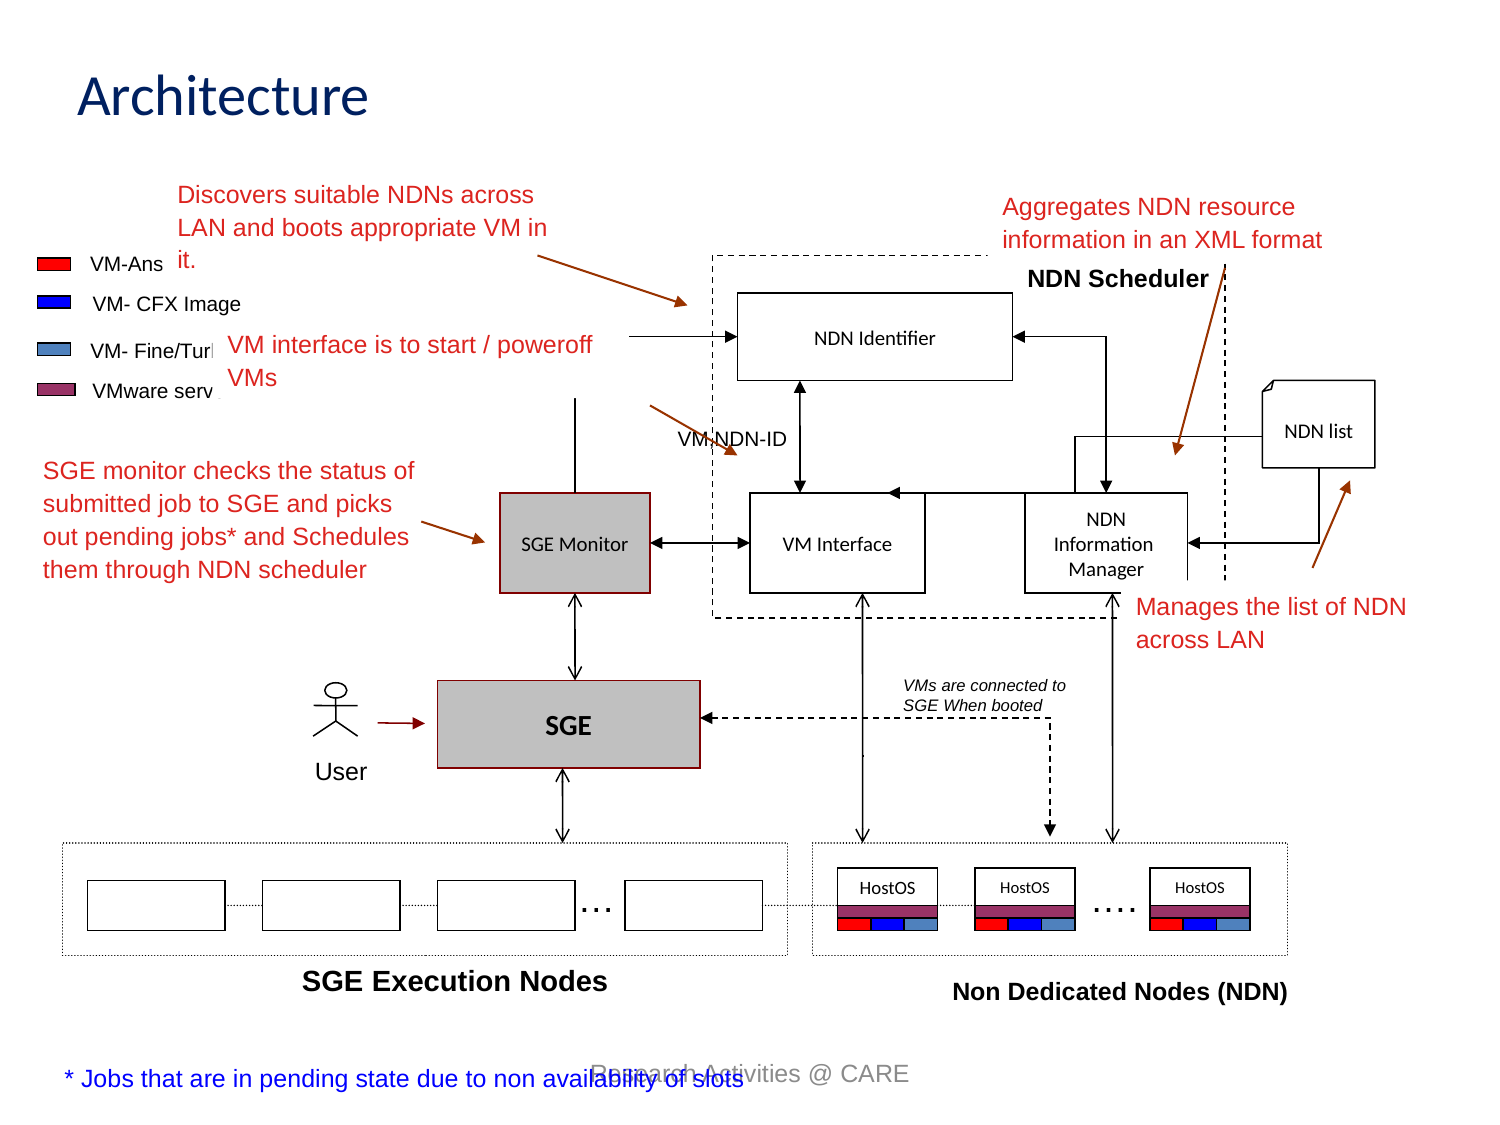

Architecture
Discovers suitable NDNs across LAN and boots appropriate VM in it.
Aggregates NDN resource information in an XML format
VM-Ansys Image

NDN Scheduler

VM- CFX Image
NDN Identifier

VM interface is to start / poweroff VMs
VM- Fine/Turbo Image

VMware server

NDN list

VM,NDN-ID
SGE monitor checks the status of submitted job to SGE and picks out pending jobs* and Schedules them through NDN scheduler

SGE Monitor
VM Interface
NDN
Information
Manager

Manages the list of NDN across LAN

VMs are connected to
SGE When booted
SGE

User

…
HostOS
HostOS
….
HostOS

SGE Execution Nodes
Non Dedicated Nodes (NDN)
* Jobs that are in pending state due to non availability of slots
Research Activities @ CARE